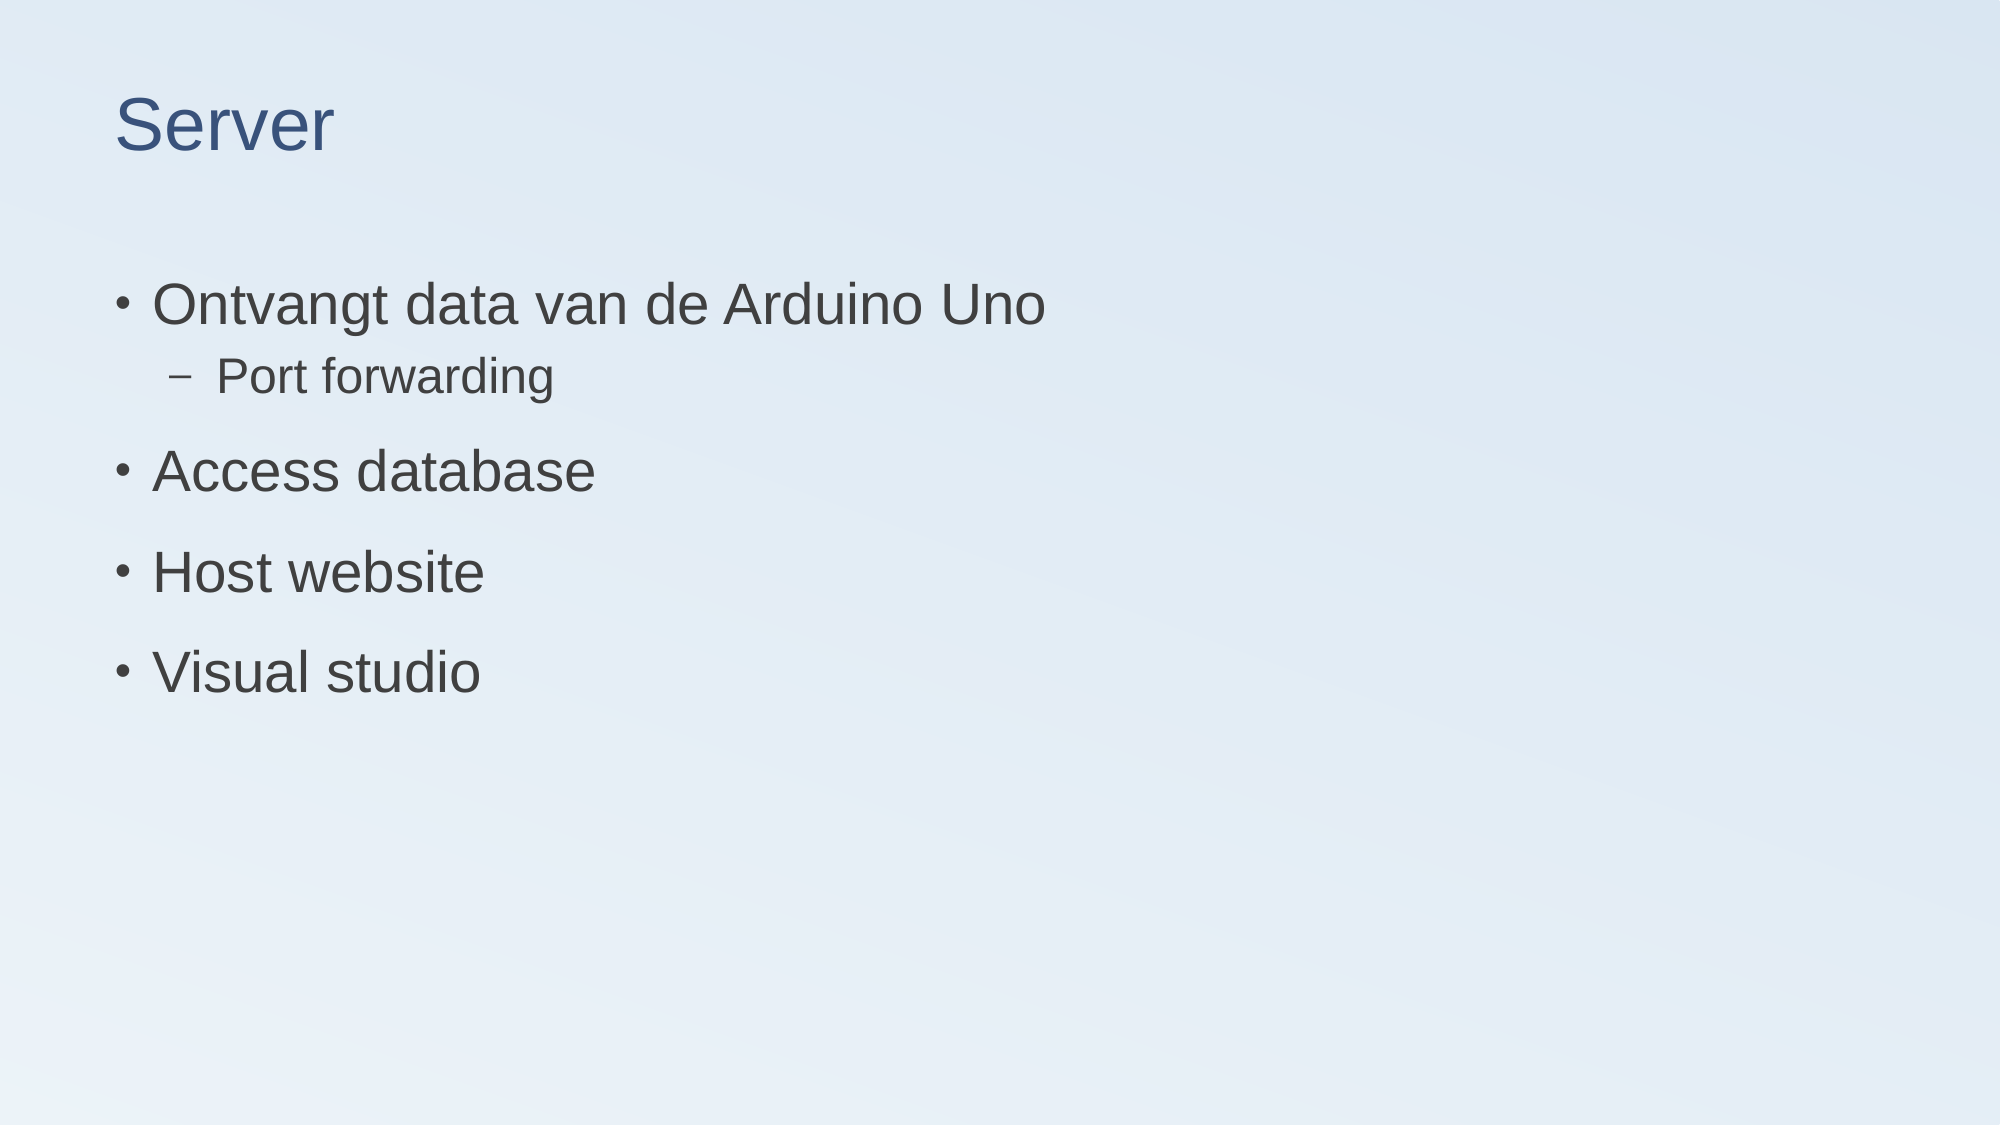

# Server
Ontvangt data van de Arduino Uno
Port forwarding
Access database
Host website
Visual studio